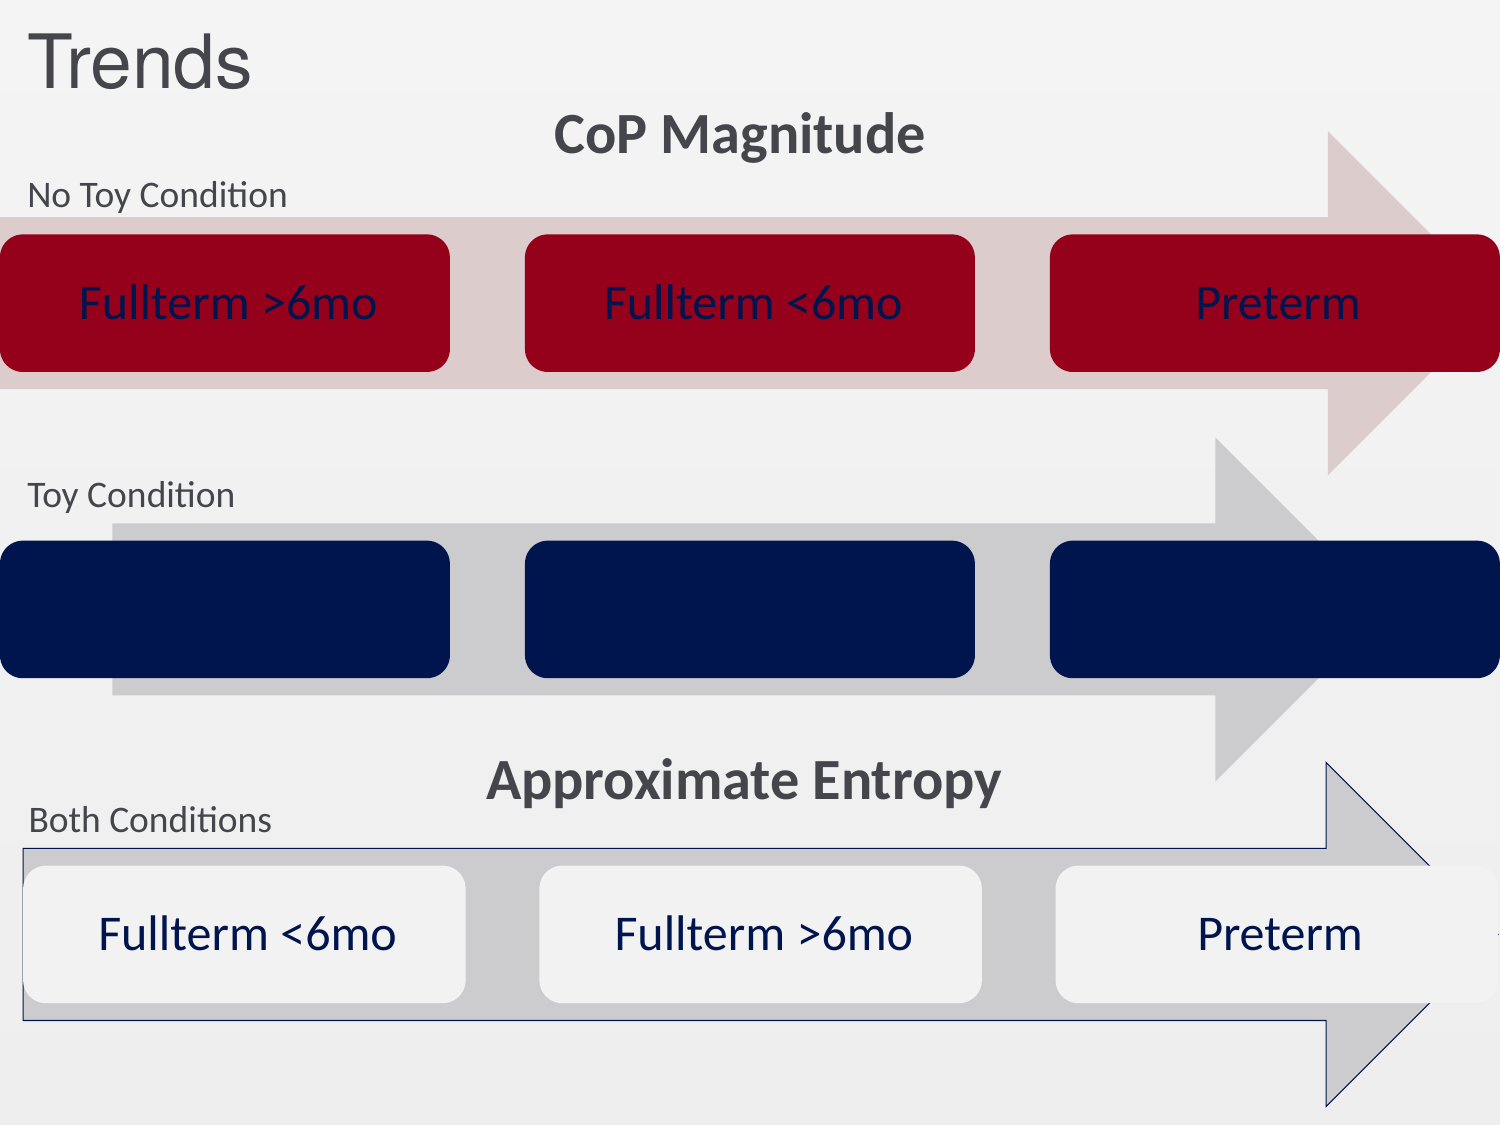

Trends
CoP Magnitude
Fullterm >6mo
Fullterm <6mo
Preterm
No Toy Condition
Preterm
Fullterm <6mo
Fullterm >6mo
Toy Condition
Approximate Entropy
Fullterm <6mo
Fullterm >6mo
Preterm
Both Conditions